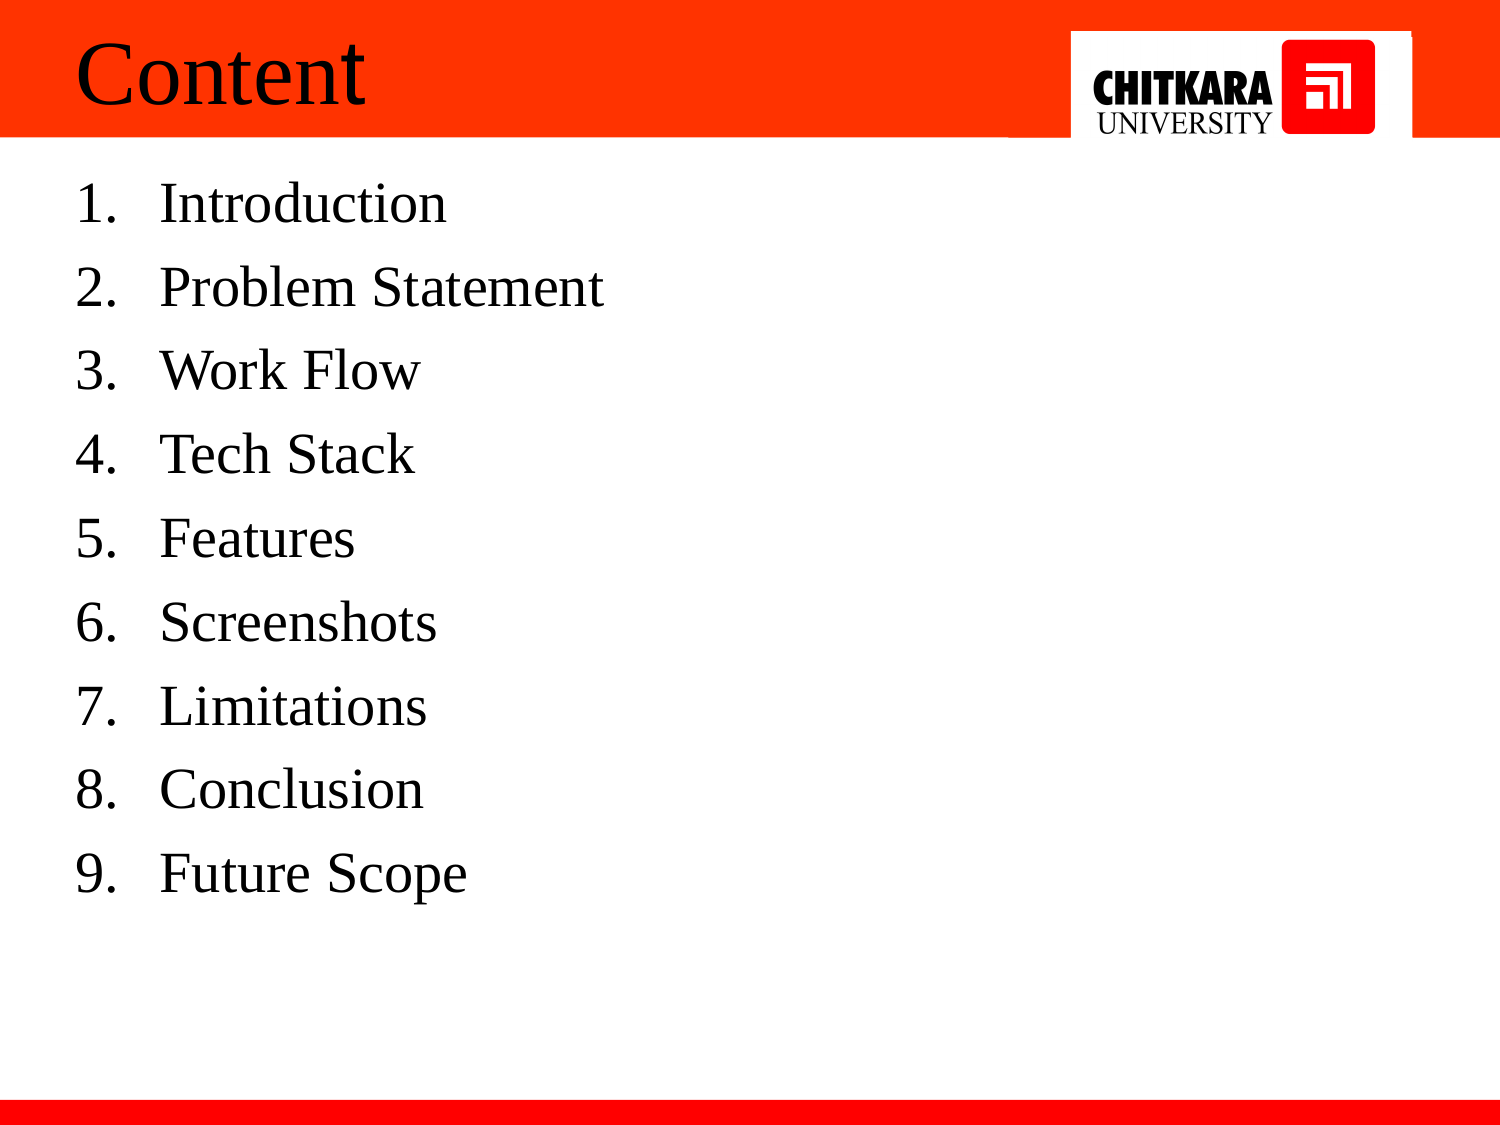

# Content
Introduction
Problem Statement
Work Flow
Tech Stack
Features
Screenshots
Limitations
Conclusion
Future Scope